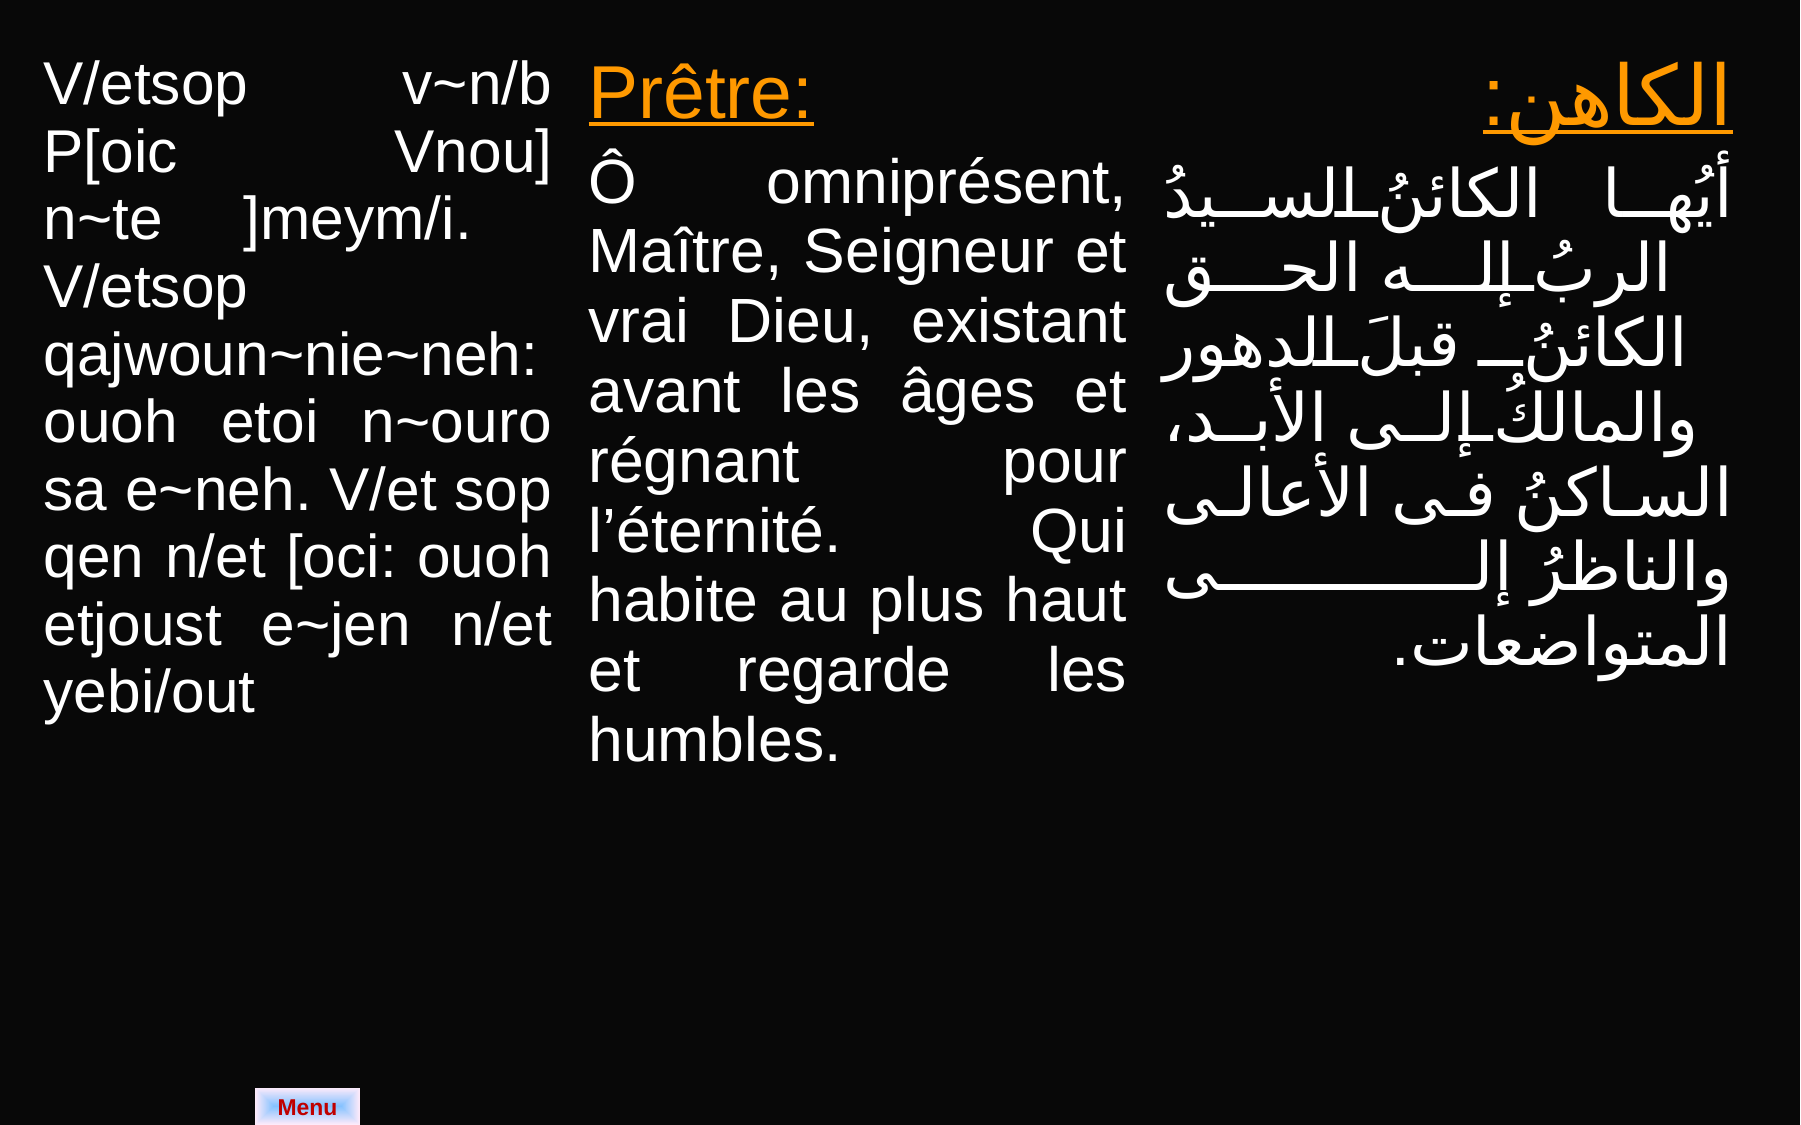

| V/etsop v~n/b P[oic Vnou] n~te ]meym/i. V/etsop qajwoun~nie~neh: ouoh etoi n~ouro sa e~neh. V/et sop qen n/et [oci: ouoh etjoust e~jen n/et yebi/out | Prêtre: Ô omniprésent, Maître, Seigneur et vrai Dieu, existant avant les âges et régnant pour l’éternité. Qui habite au plus haut et regarde les humbles. | الكاهن: أيُها الكائنُ السيدُ الربُ إله الحق الكائنُ قبلَ الدهور والمالكُ إلى الأبد، الساكنُ فى الأعالى والناظرُ إلى المتواضعات. |
| --- | --- | --- |

Menu